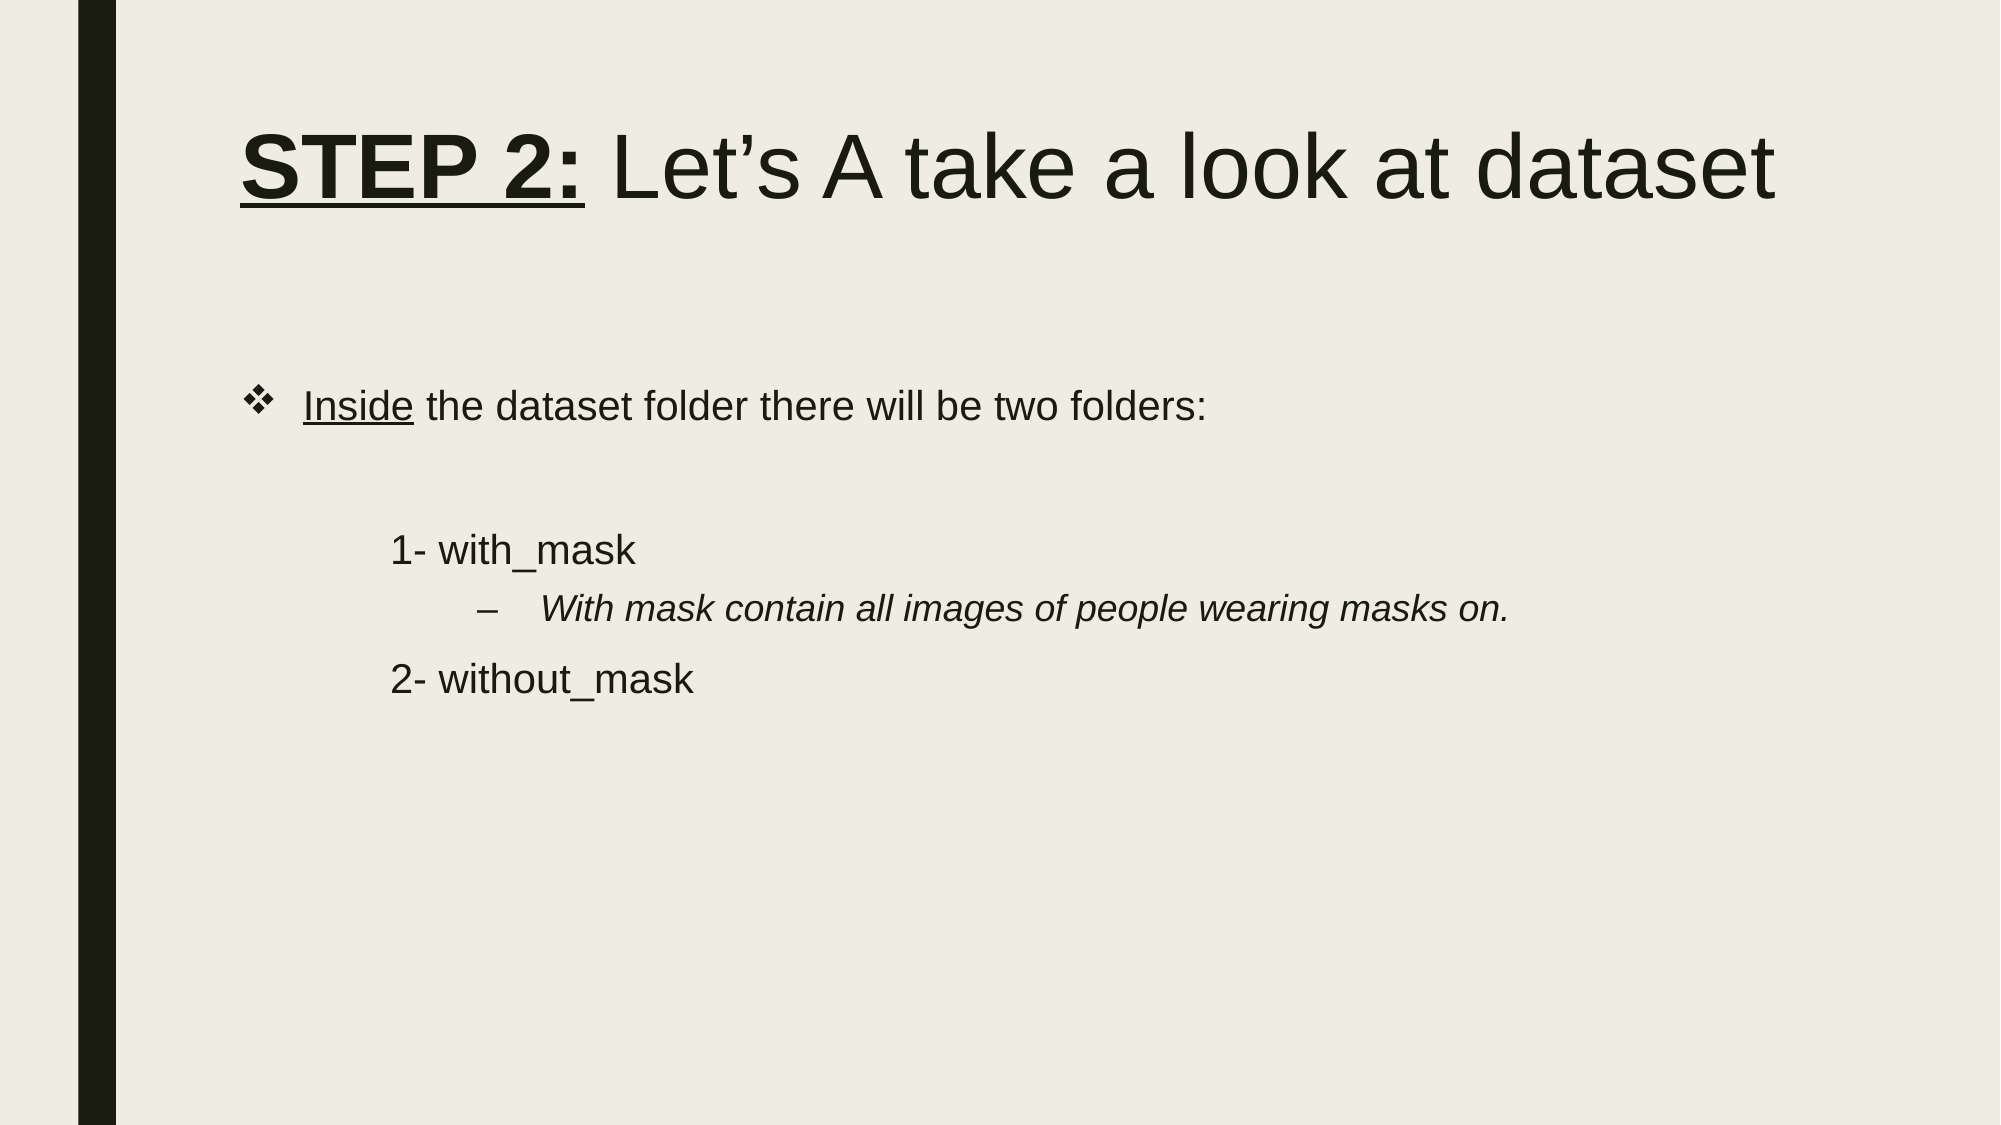

# STEP 2: Let’s A take a look at dataset
Inside the dataset folder there will be two folders:

	1- with_mask
With mask contain all images of people wearing masks on.
	2- without_mask